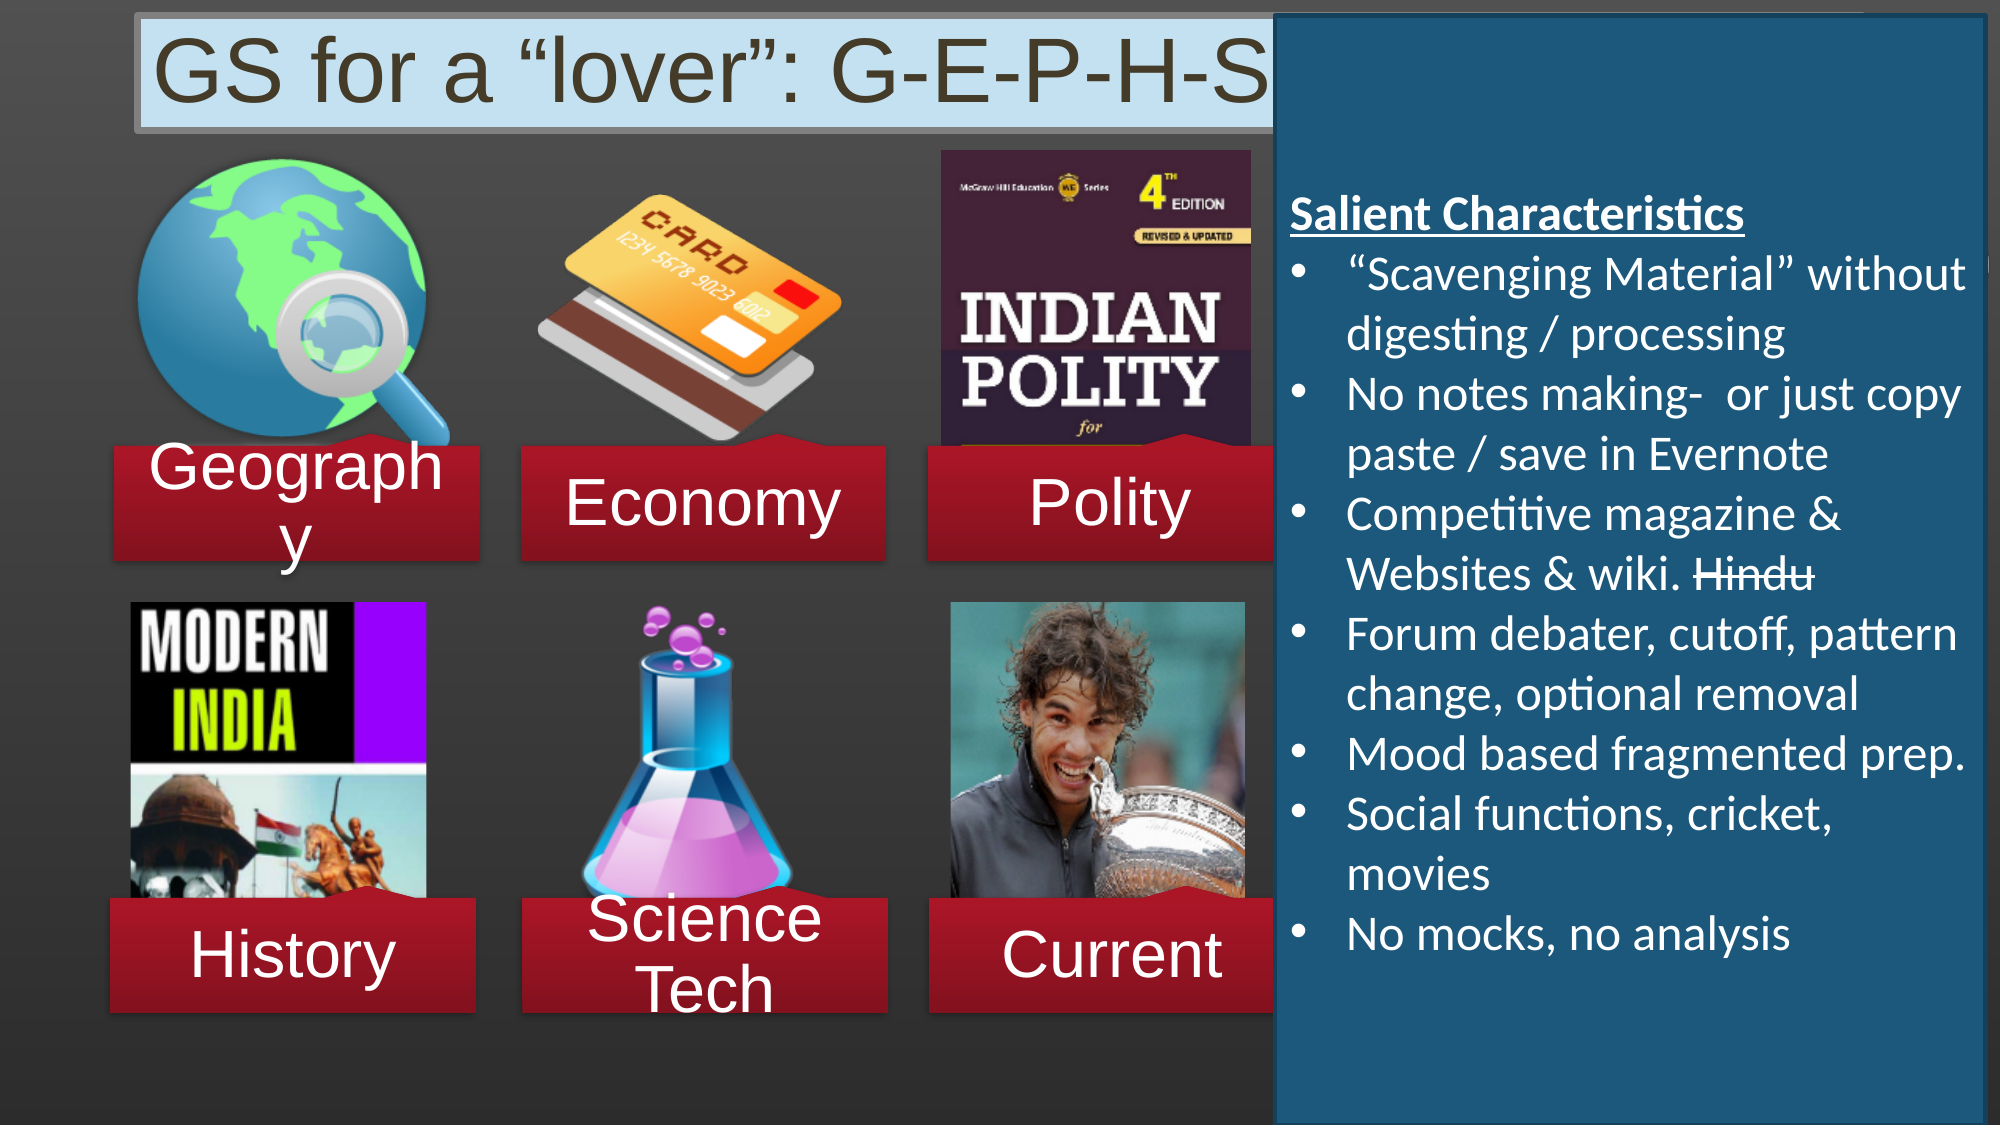

# GS for a “lover”: G-E-P-H-S-C
Salient Characteristics
“Scavenging Material” without digesting / processing
No notes making-  or just copy paste / save in Evernote
Competitive magazine & Websites & wiki. Hindu
Forum debater, cutoff, pattern change, optional removal
Mood based fragmented prep.
Social functions, cricket, movies
No mocks, no analysis
Geography
Economy
Polity
History
Science Tech
Current